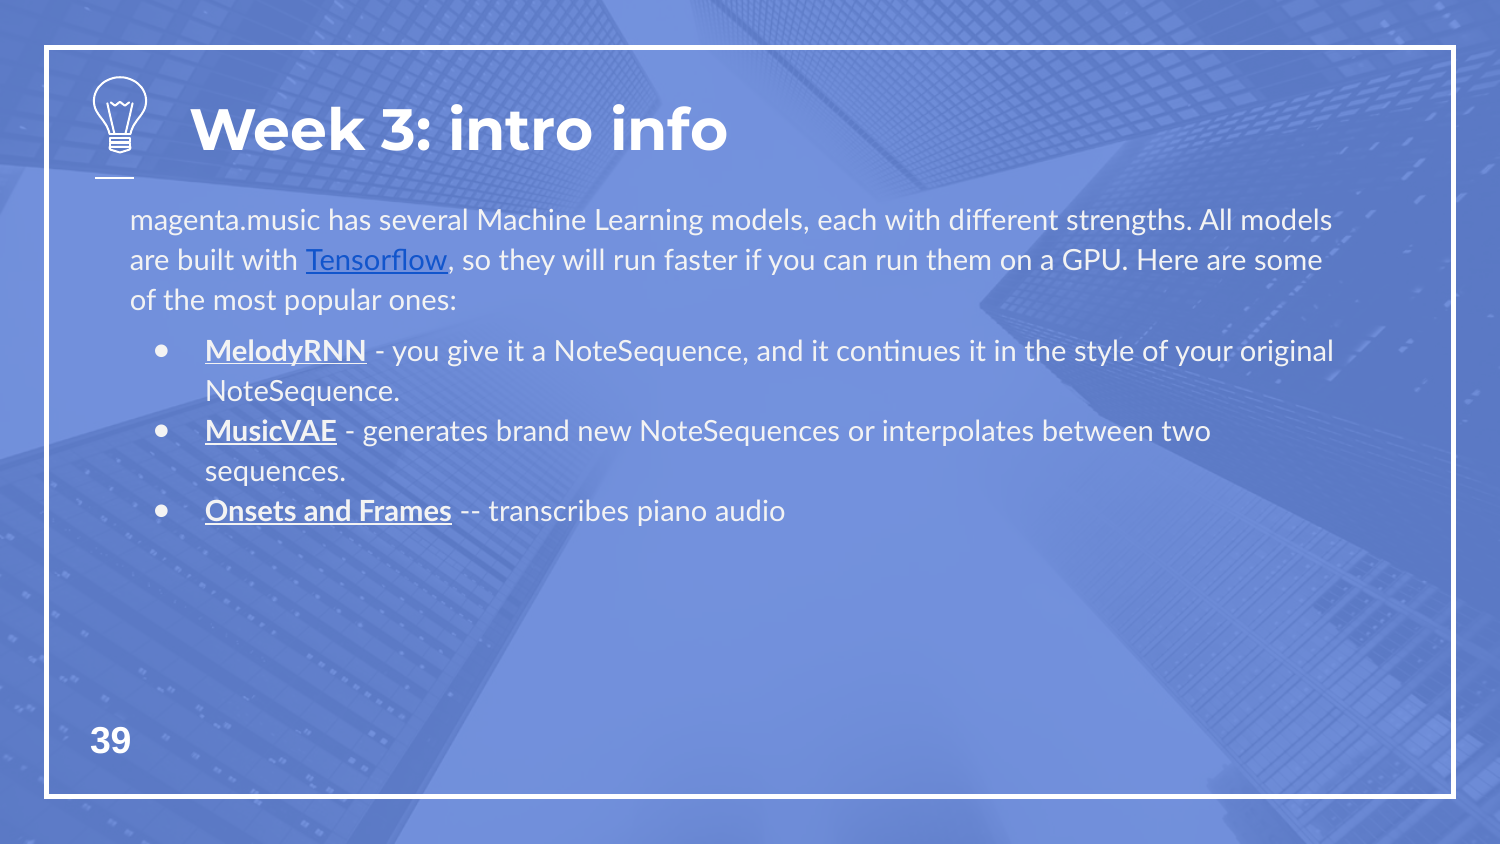

# Week 3: intro info

magenta.music has several Machine Learning models, each with different strengths. All models are built with Tensorflow, so they will run faster if you can run them on a GPU. Here are some of the most popular ones:
MelodyRNN - you give it a NoteSequence, and it continues it in the style of your original NoteSequence.
MusicVAE - generates brand new NoteSequences or interpolates between two sequences.
Onsets and Frames -- transcribes piano audio

39